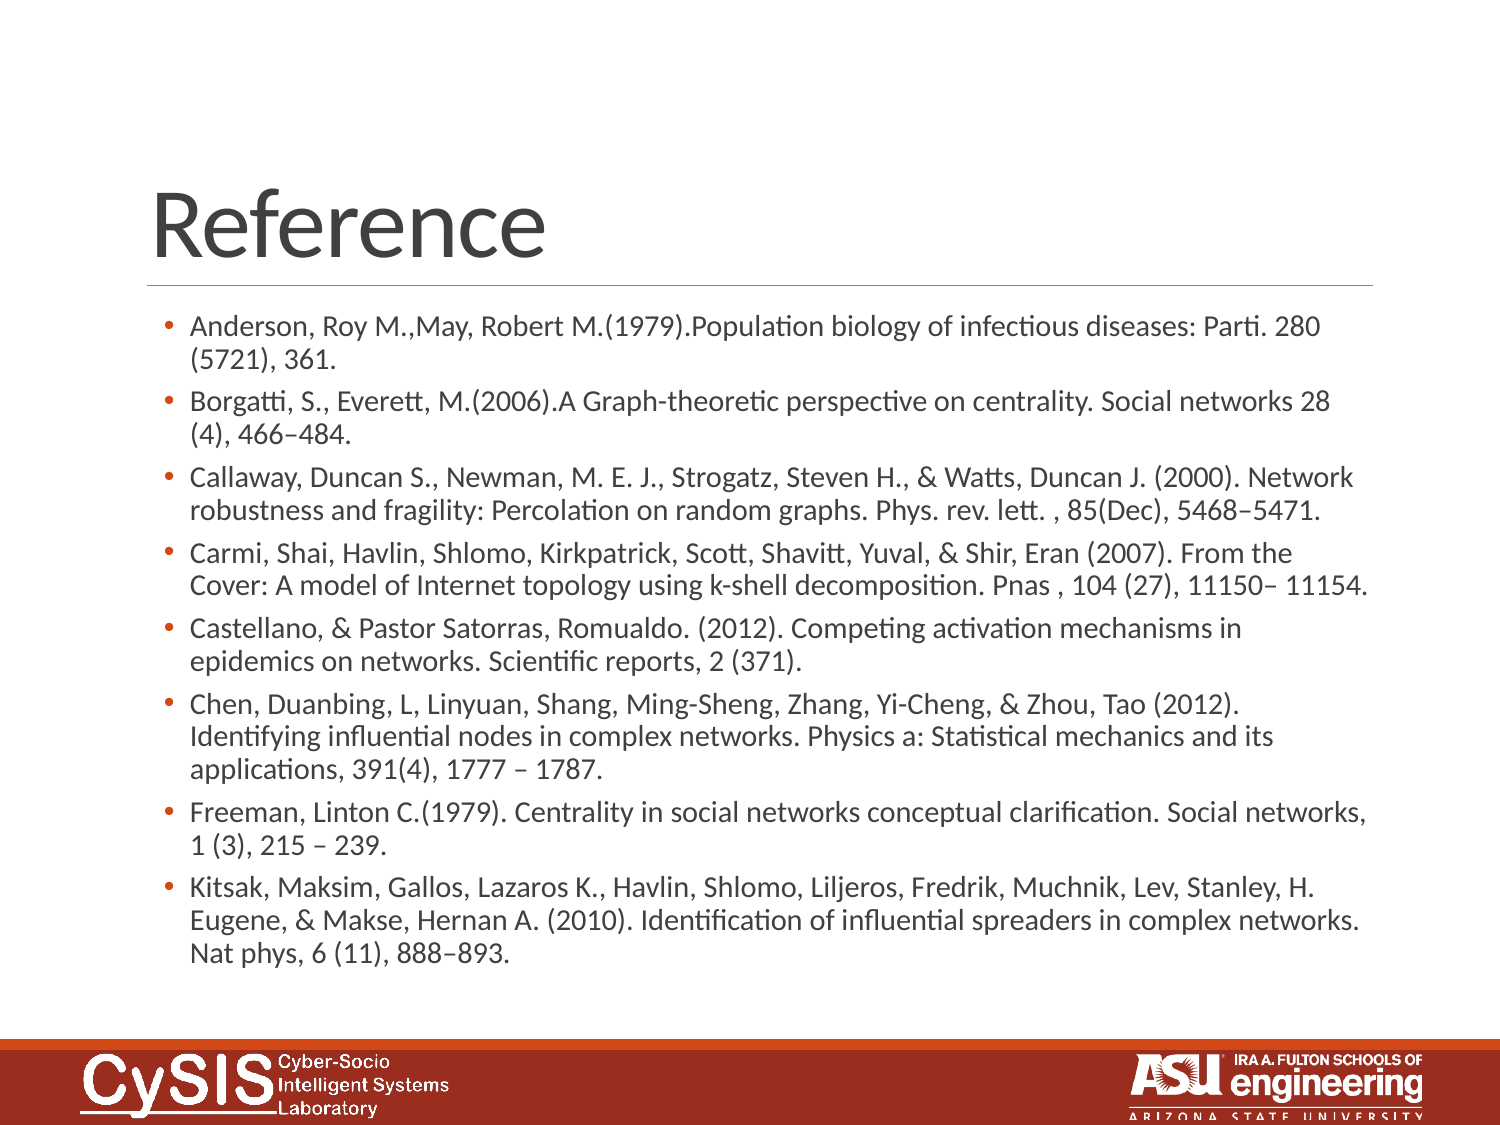

# Reference
Anderson, Roy M.,May, Robert M.(1979).Population biology of infectious diseases: Parti. 280 (5721), 361.
Borgatti, S., Everett, M.(2006).A Graph-theoretic perspective on centrality. Social networks 28 (4), 466–484.
Callaway, Duncan S., Newman, M. E. J., Strogatz, Steven H., & Watts, Duncan J. (2000). Network robustness and fragility: Percolation on random graphs. Phys. rev. lett. , 85(Dec), 5468–5471.
Carmi, Shai, Havlin, Shlomo, Kirkpatrick, Scott, Shavitt, Yuval, & Shir, Eran (2007). From the Cover: A model of Internet topology using k-shell decomposition. Pnas , 104 (27), 11150– 11154.
Castellano, & Pastor Satorras, Romualdo. (2012). Competing activation mechanisms in epidemics on networks. Scientific reports, 2 (371).
Chen, Duanbing, L, Linyuan, Shang, Ming-Sheng, Zhang, Yi-Cheng, & Zhou, Tao (2012). Identifying influential nodes in complex networks. Physics a: Statistical mechanics and its applications, 391(4), 1777 – 1787.
Freeman, Linton C.(1979). Centrality in social networks conceptual clarification. Social networks, 1 (3), 215 – 239.
Kitsak, Maksim, Gallos, Lazaros K., Havlin, Shlomo, Liljeros, Fredrik, Muchnik, Lev, Stanley, H. Eugene, & Makse, Hernan A. (2010). Identification of influential spreaders in complex networks. Nat phys, 6 (11), 888–893.